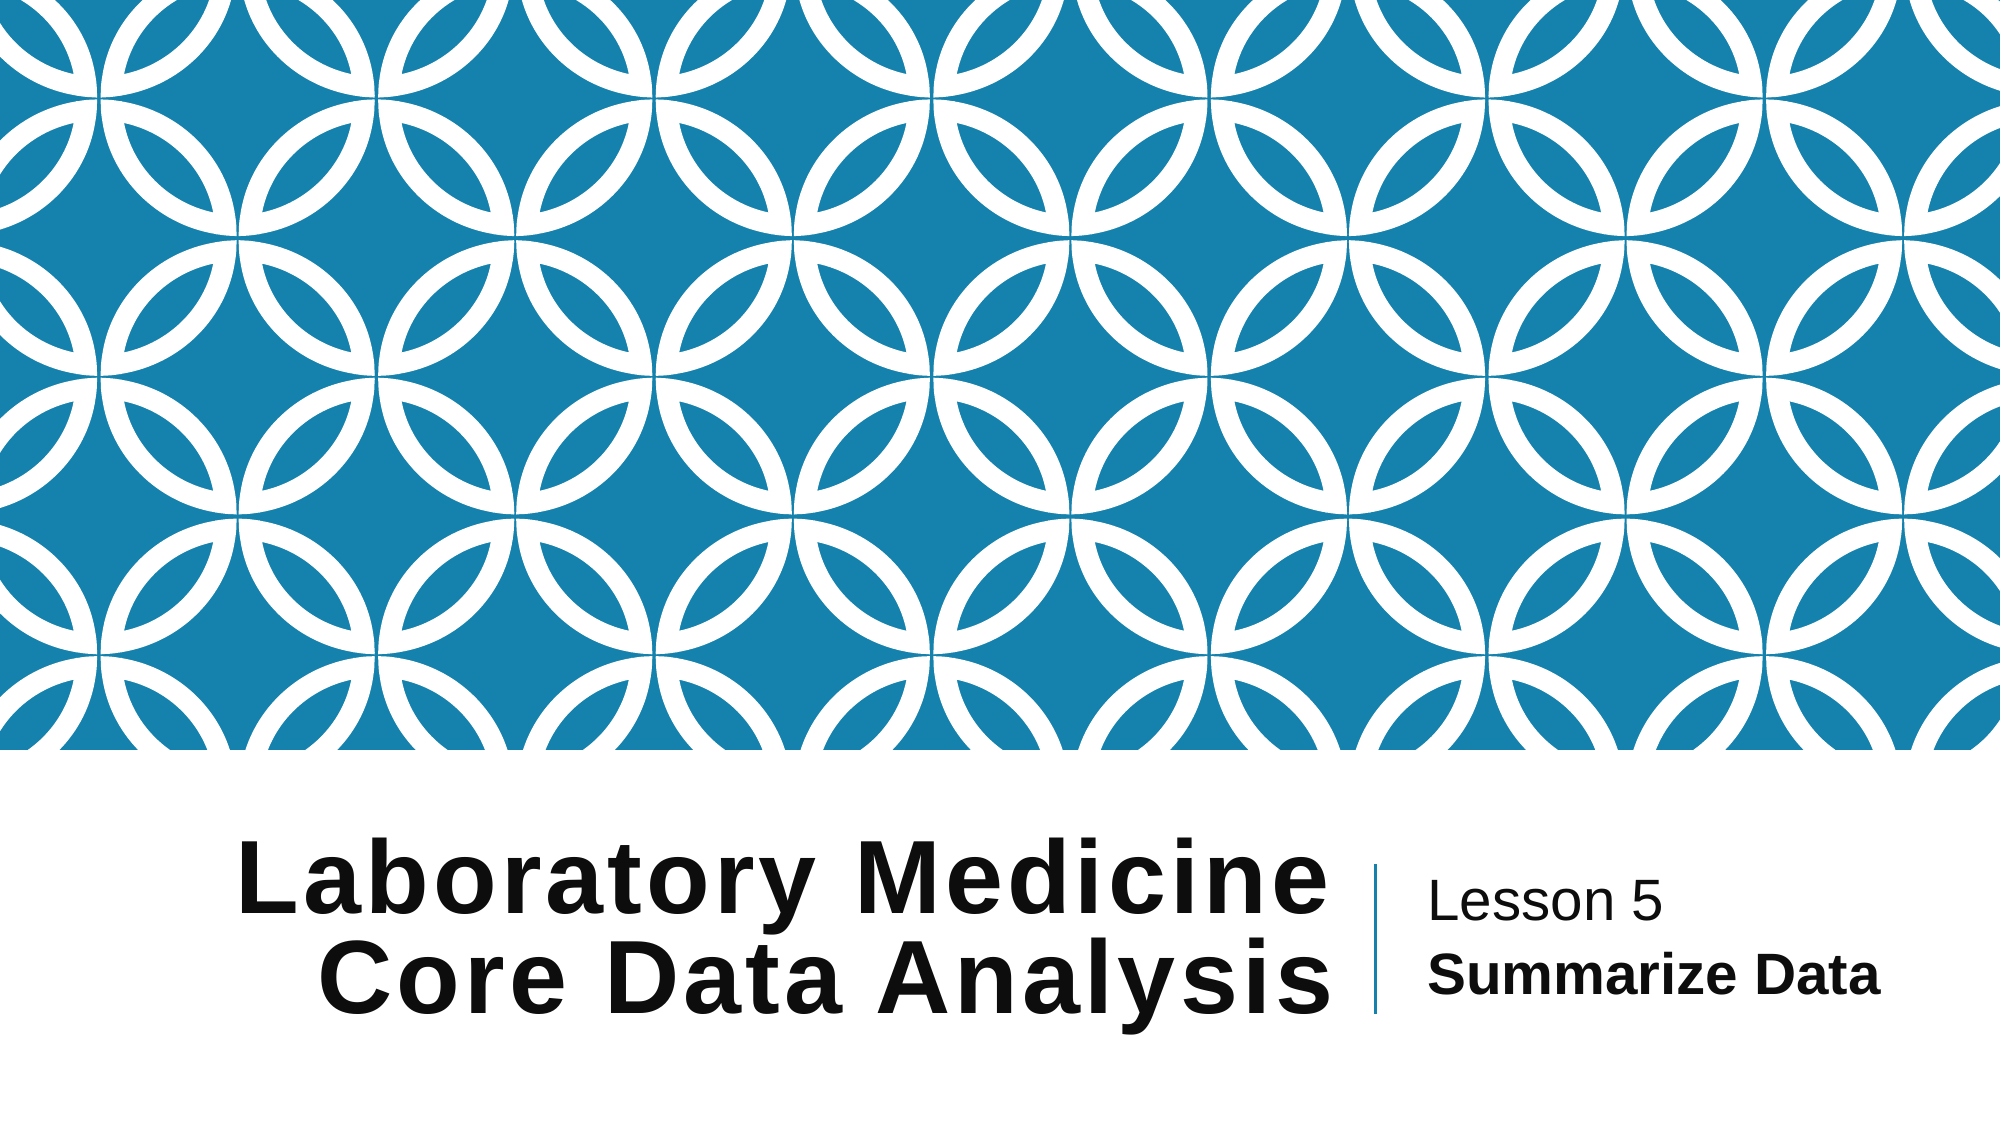

# Laboratory Medicine Core Data Analysis
Lesson 5
Summarize Data